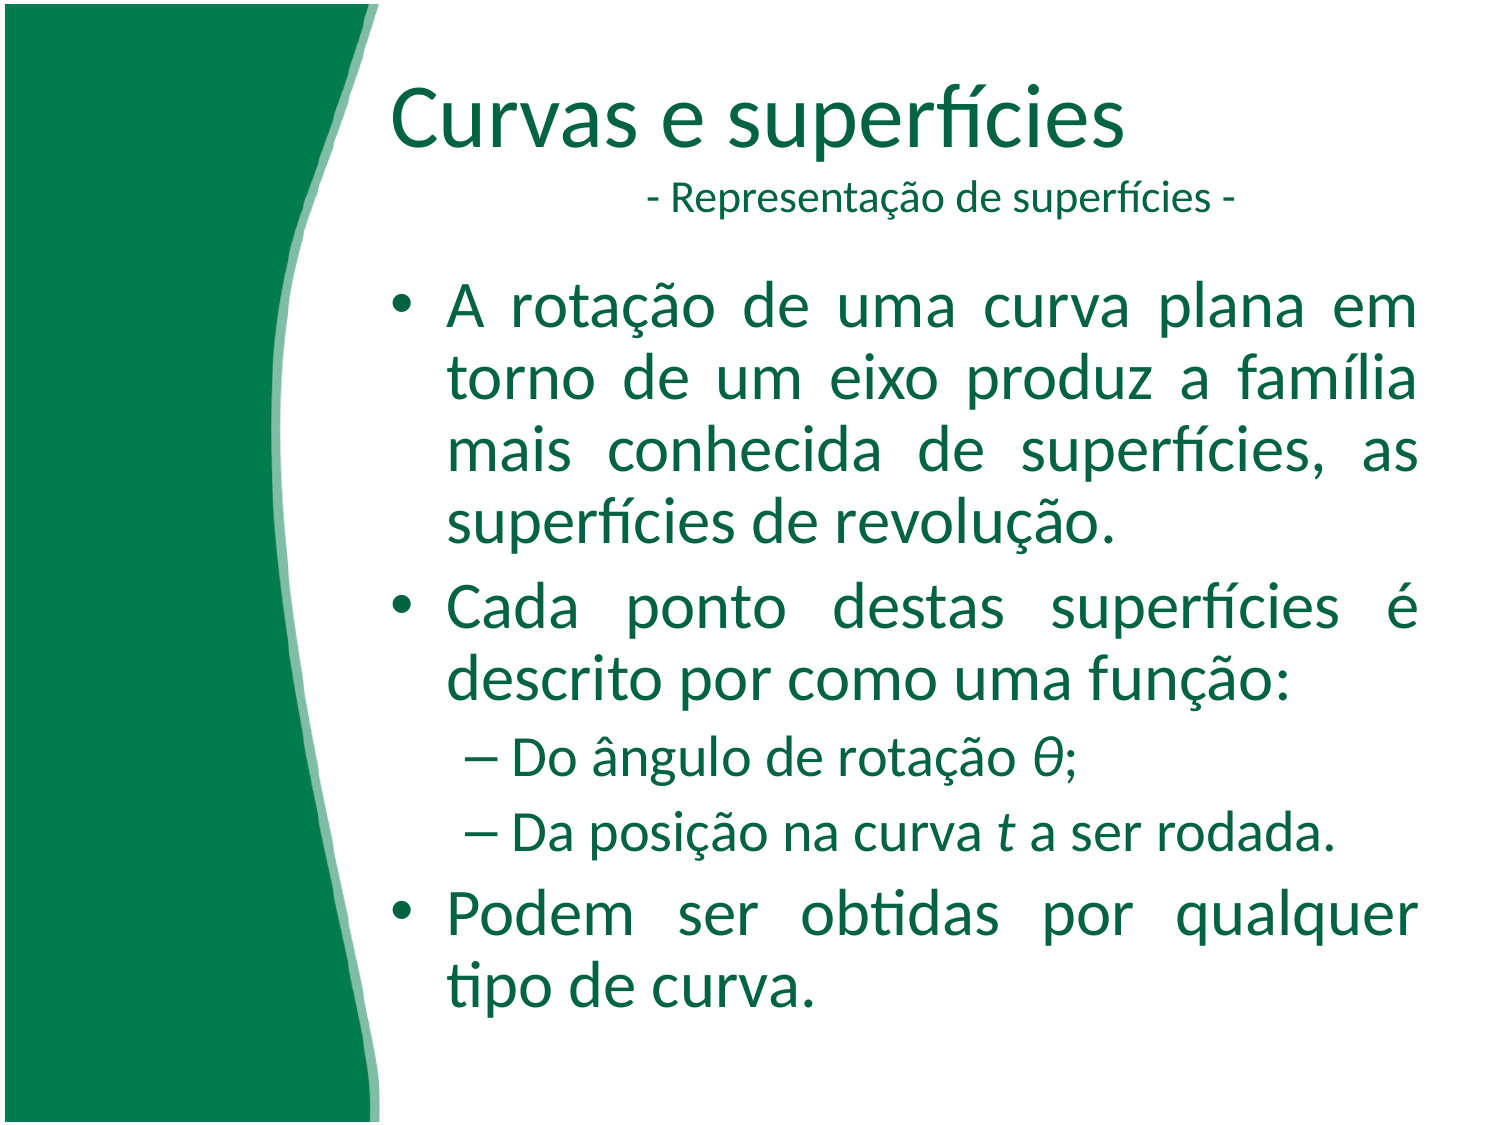

# Curvas e superfícies - Representação de superfícies -
A rotação de uma curva plana em torno de um eixo produz a família mais conhecida de superfícies, as superfícies de revolução.
Cada ponto destas superfícies é descrito por como uma função:
Do ângulo de rotação θ;
Da posição na curva t a ser rodada.
Podem ser obtidas por qualquer tipo de curva.